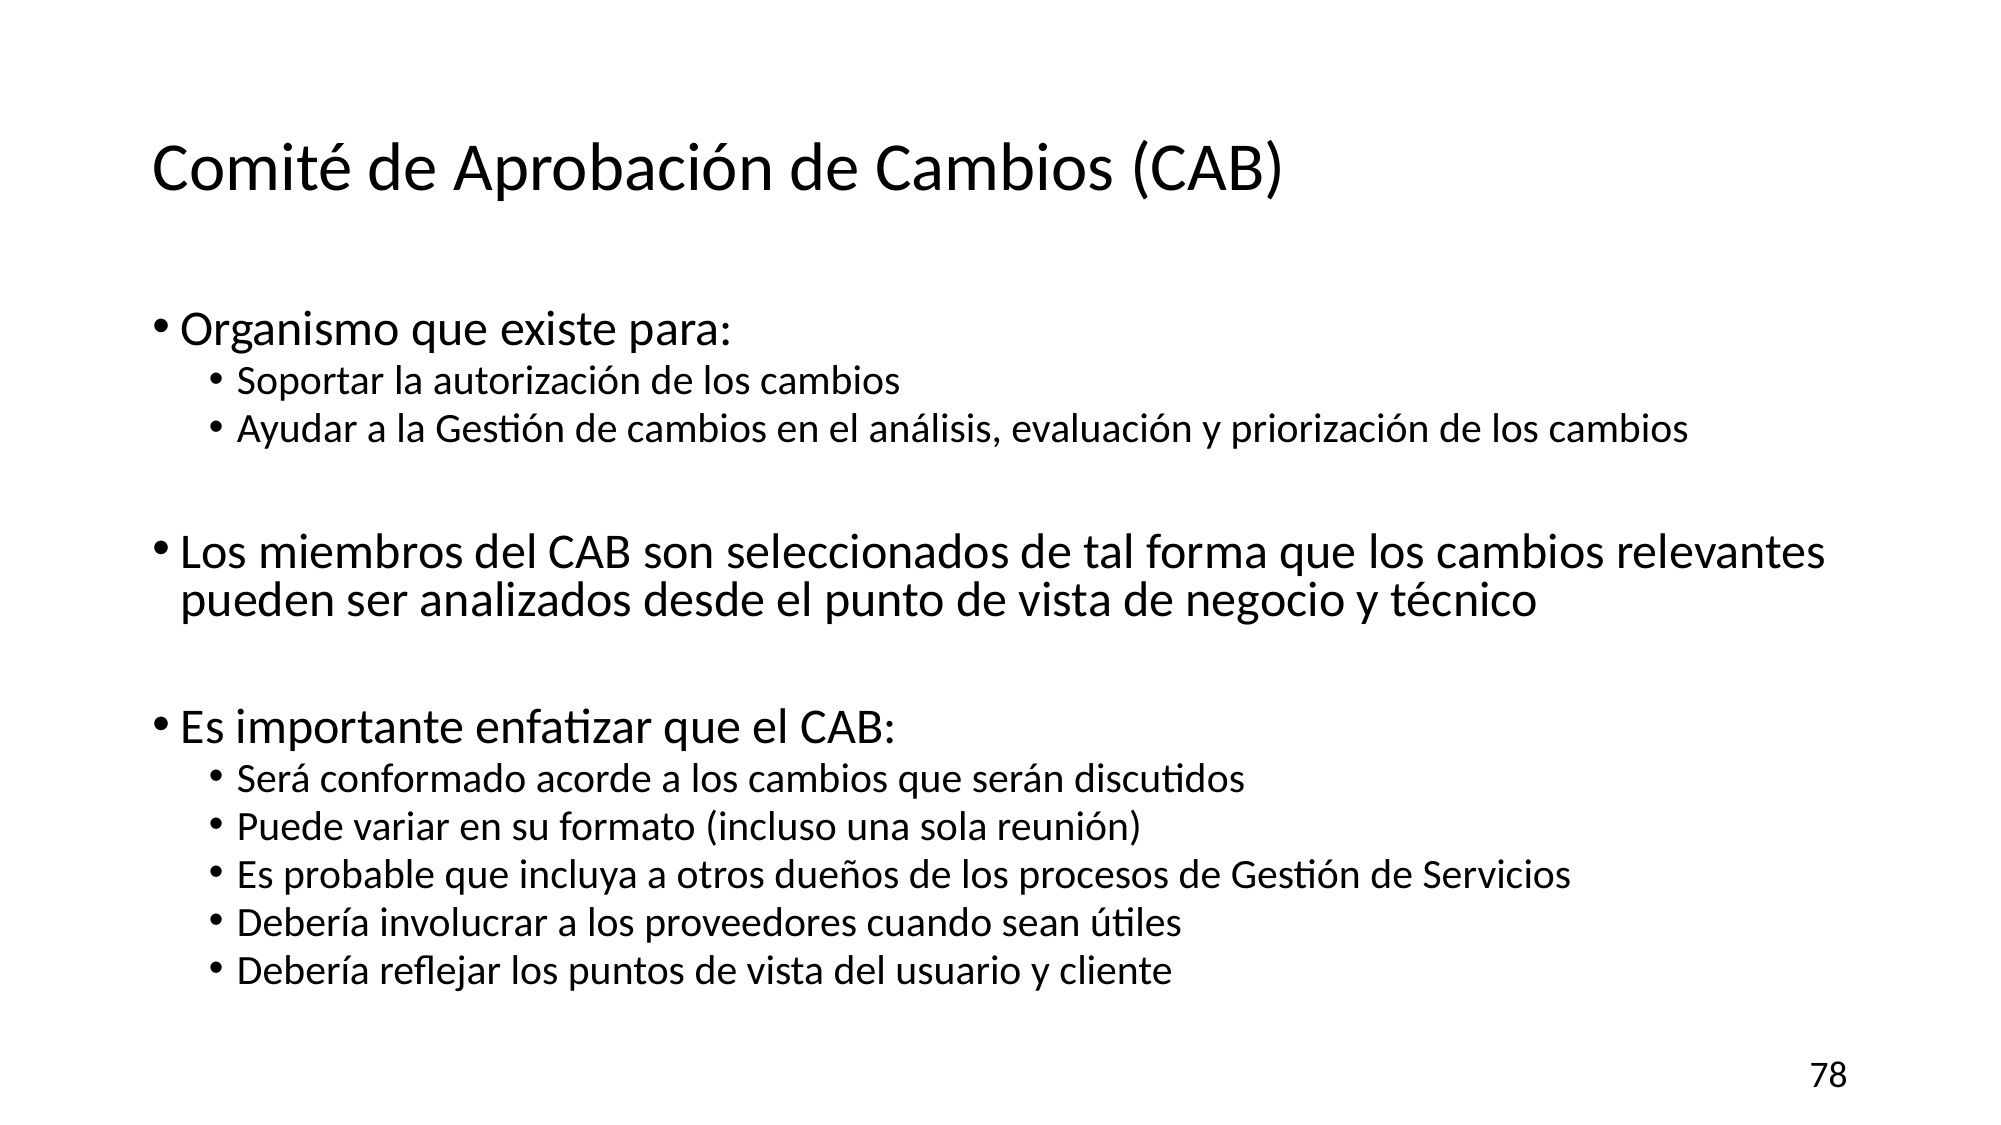

# Comité de Aprobación de Cambios (CAB)
Organismo que existe para:
Soportar la autorización de los cambios
Ayudar a la Gestión de cambios en el análisis, evaluación y priorización de los cambios

Los miembros del CAB son seleccionados de tal forma que los cambios relevantes pueden ser analizados desde el punto de vista de negocio y técnico

Es importante enfatizar que el CAB:
Será conformado acorde a los cambios que serán discutidos
Puede variar en su formato (incluso una sola reunión)
Es probable que incluya a otros dueños de los procesos de Gestión de Servicios
Debería involucrar a los proveedores cuando sean útiles
Debería reflejar los puntos de vista del usuario y cliente

78